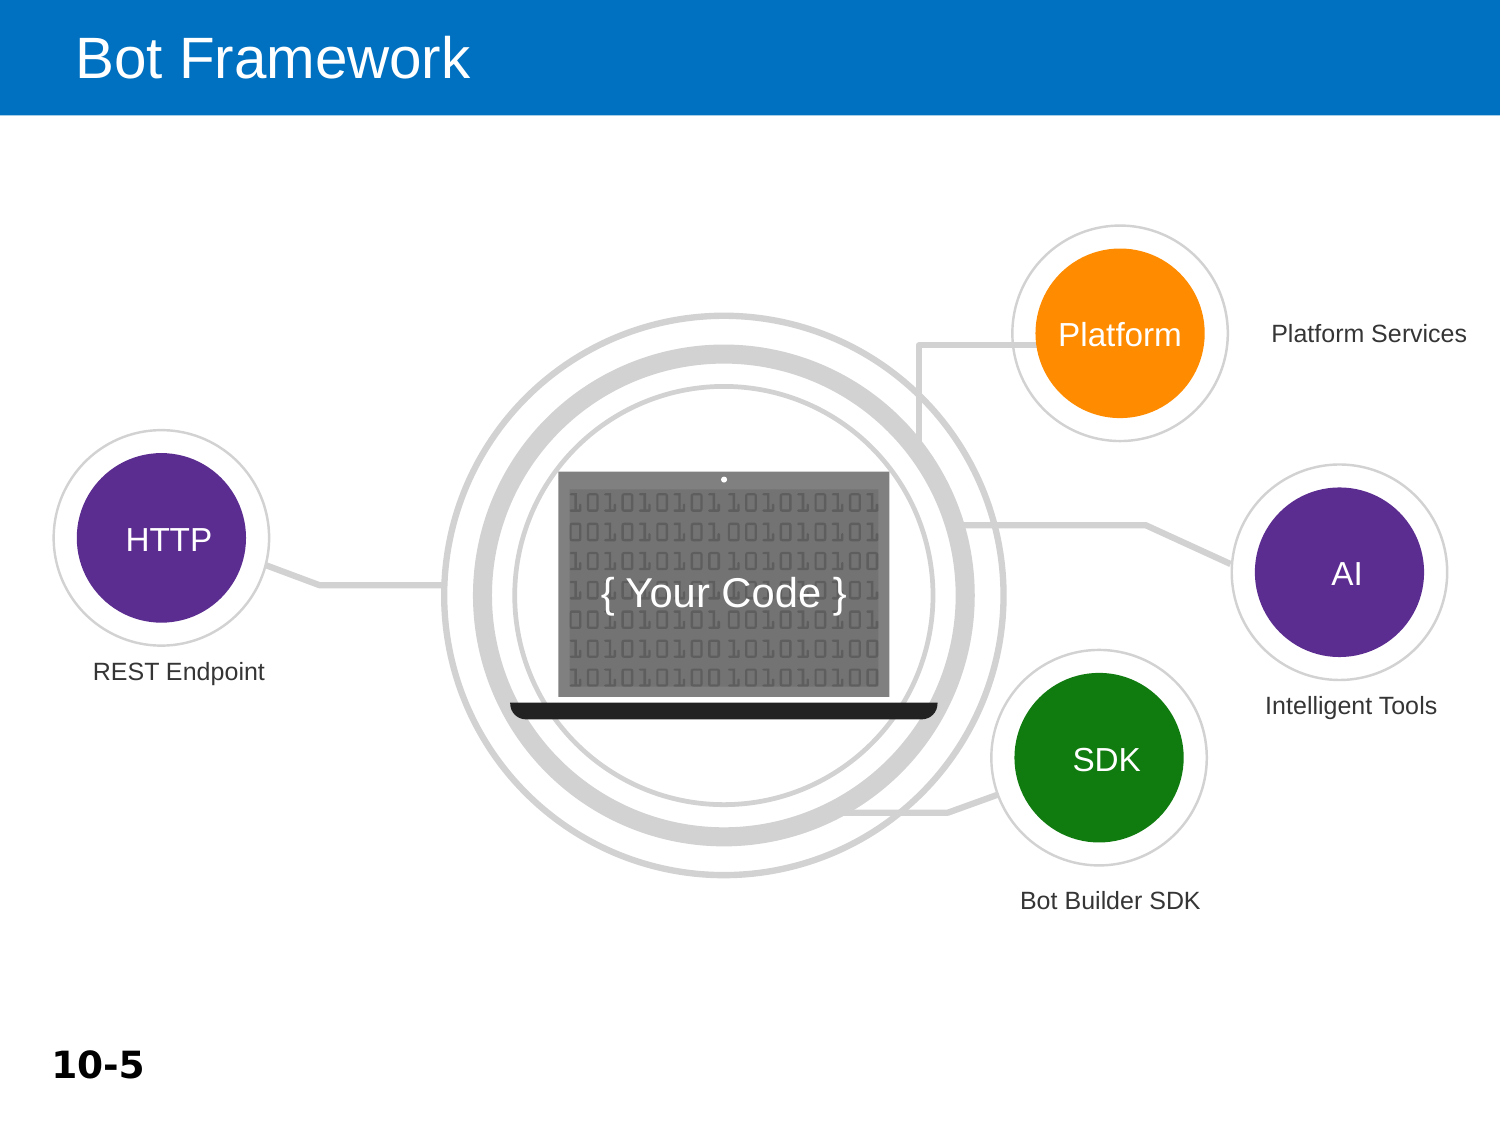

# Bot Framework

Platform
Platform Services

HTTP

AI

{ Your Code }

REST Endpoint

SDK
Intelligent Tools

Bot Builder SDK
10-5